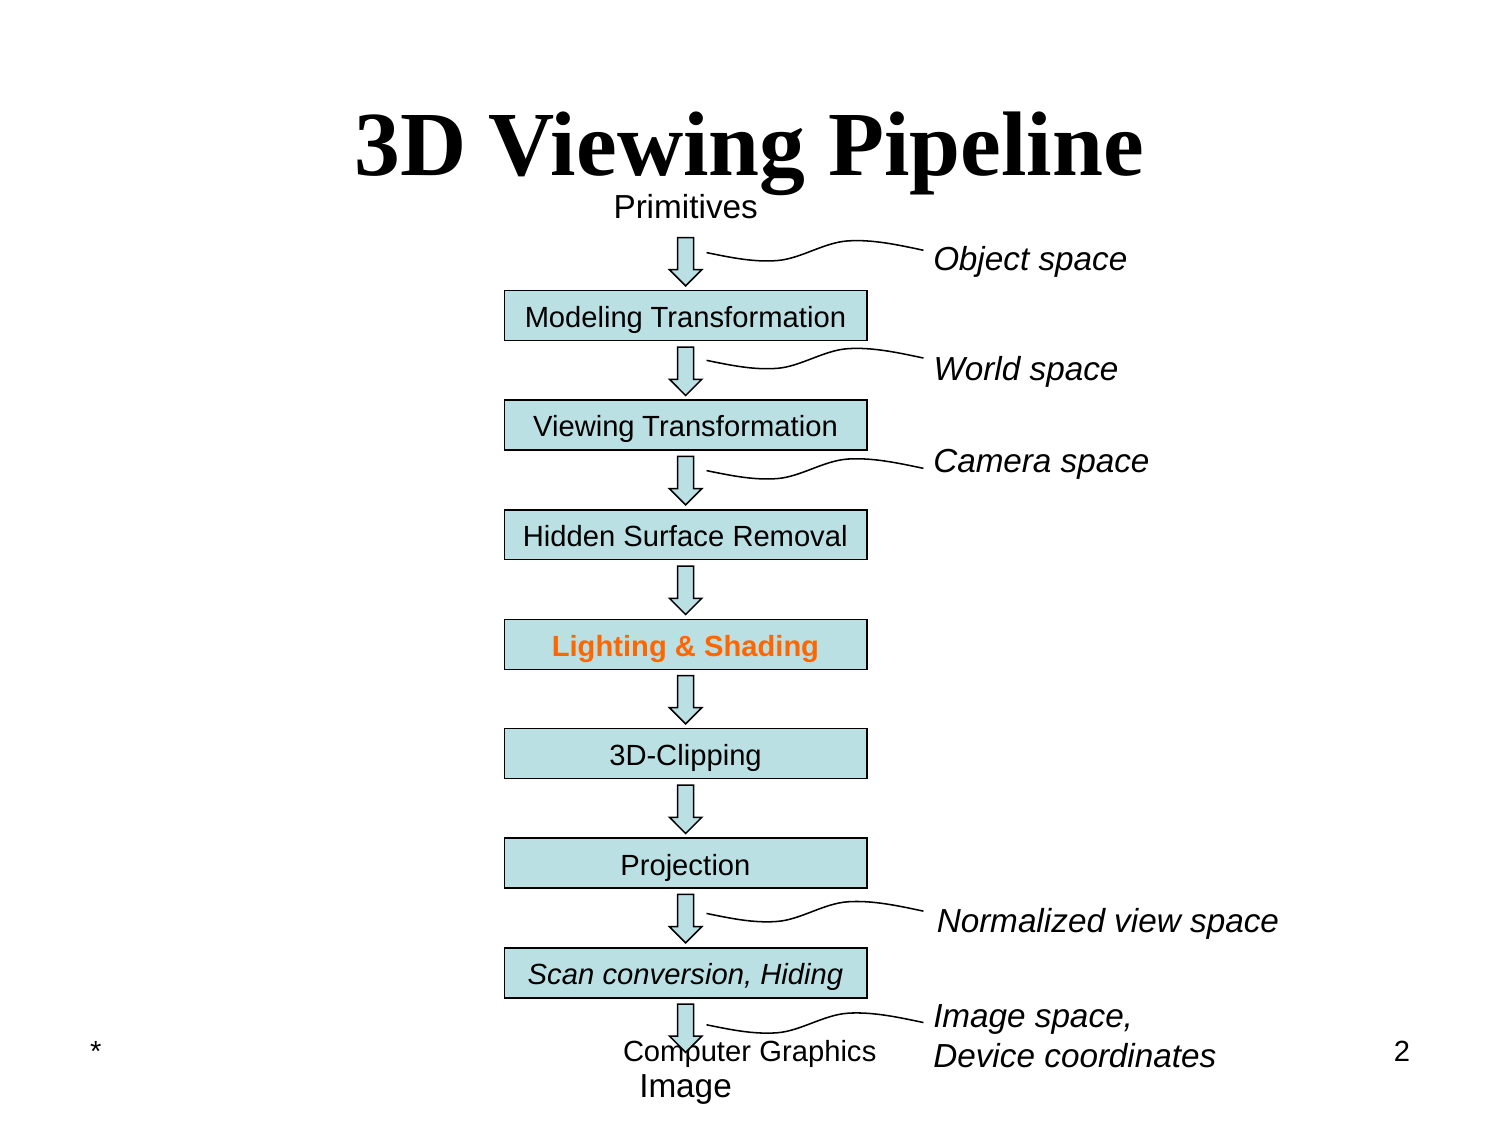

# 3D Viewing Pipeline
Primitives
Object space

Modeling Transformation
World space

Viewing Transformation
Camera space

Hidden Surface Removal

Lighting & Shading

3D-Clipping

Projection
Normalized view space

Scan conversion, Hiding
Image space,
Device coordinates

*
Computer Graphics
2
Image